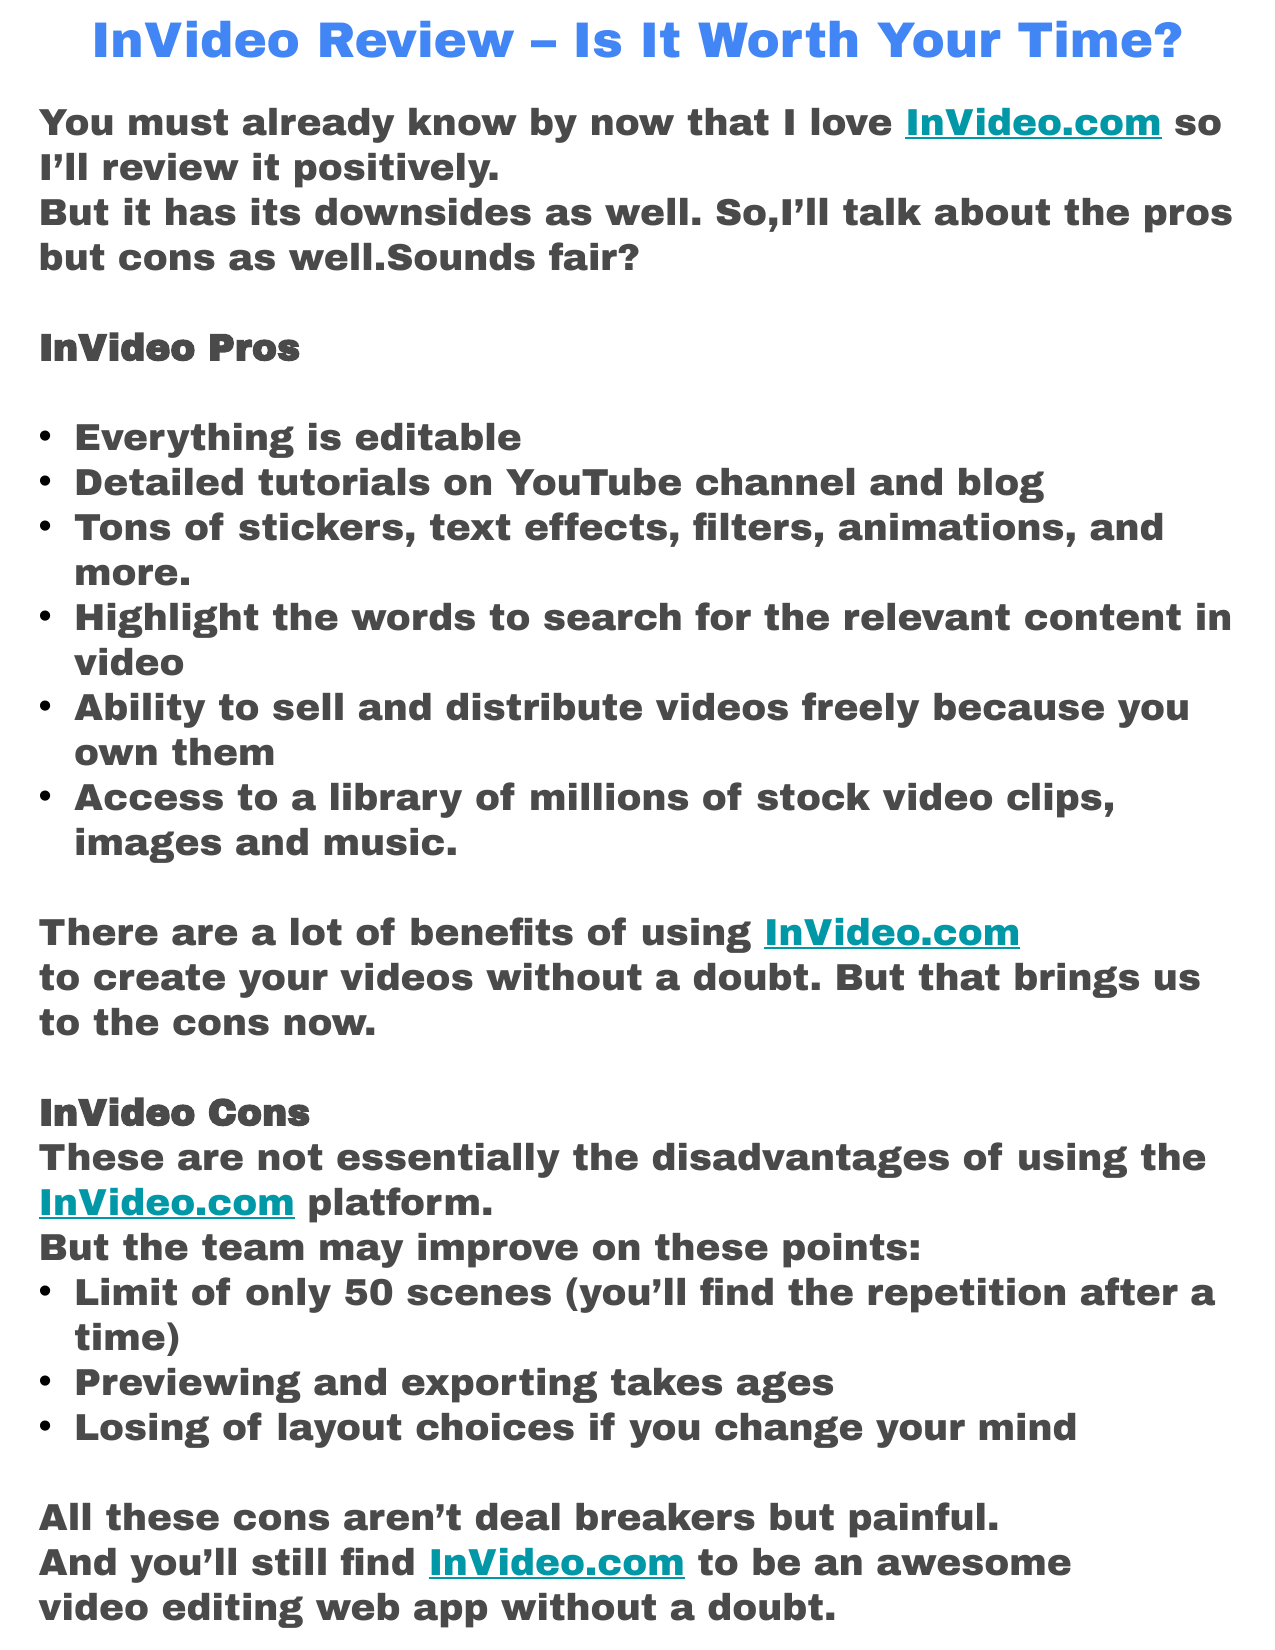

InVideo Review – Is It Worth Your Time?
You must already know by now that I love InVideo.com so I’ll review it positively.
But it has its downsides as well. So,I’ll talk about the pros but cons as well.Sounds fair?

InVideo Pros

Everything is editable
Detailed tutorials on YouTube channel and blog
Tons of stickers, text effects, filters, animations, and more.
Highlight the words to search for the relevant content in video
Ability to sell and distribute videos freely because you own them
Access to a library of millions of stock video clips, images and music.

There are a lot of benefits of using InVideo.com
to create your videos without a doubt. But that brings us to the cons now.

InVideo Cons
These are not essentially the disadvantages of using the InVideo.com platform.
But the team may improve on these points:
Limit of only 50 scenes (you’ll find the repetition after a time)
Previewing and exporting takes ages
Losing of layout choices if you change your mind

All these cons aren’t deal breakers but painful.
And you’ll still find InVideo.com to be an awesome
video editing web app without a doubt.